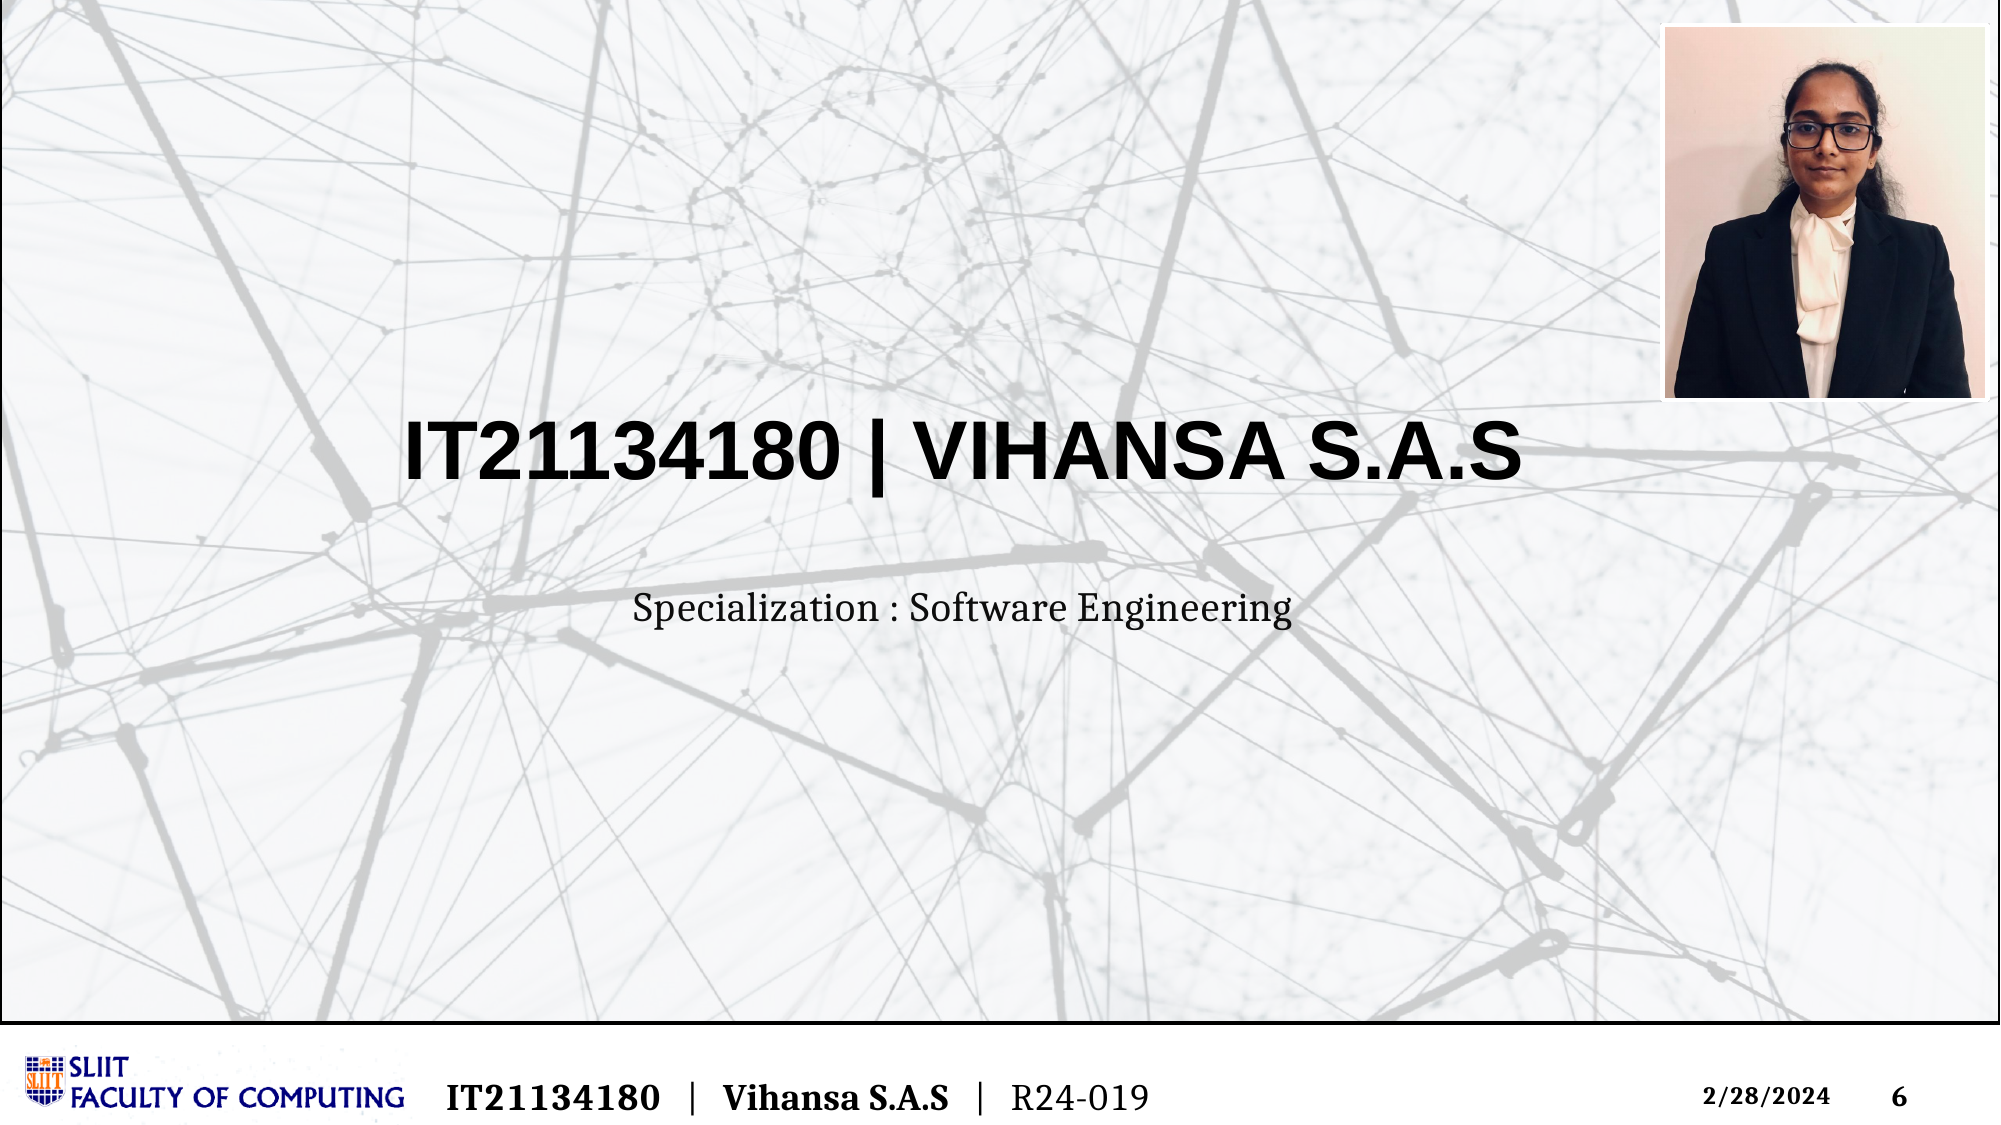

# IT21134180 | Vihansa S.A.S
Specialization : Software Engineering
IT21134180   |   Vihansa S.A.S   |   R24-019